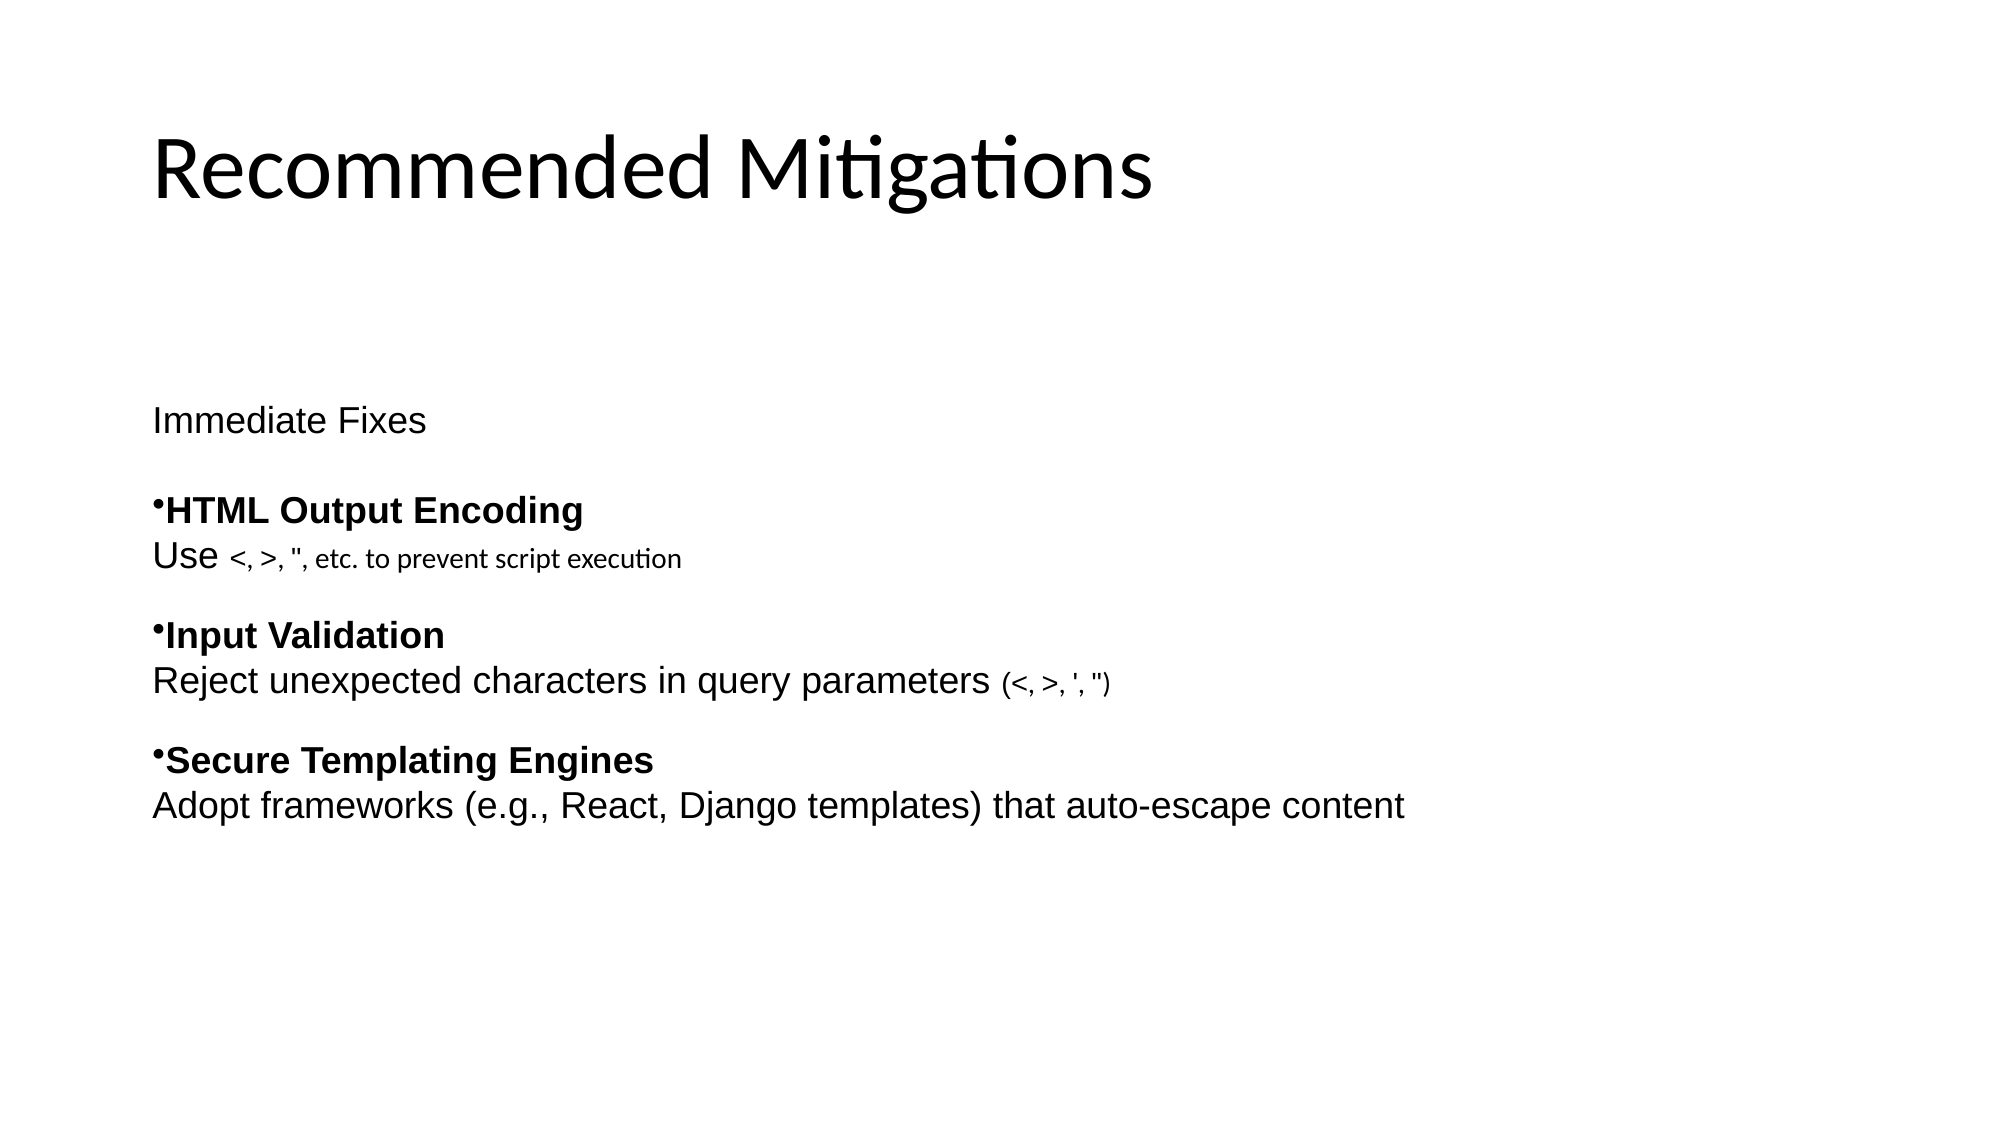

# Recommended Mitigations
Immediate Fixes

HTML Output Encoding
Use <, >, ", etc. to prevent script execution

Input Validation
Reject unexpected characters in query parameters (<, >, ', ")

Secure Templating Engines
Adopt frameworks (e.g., React, Django templates) that auto-escape content